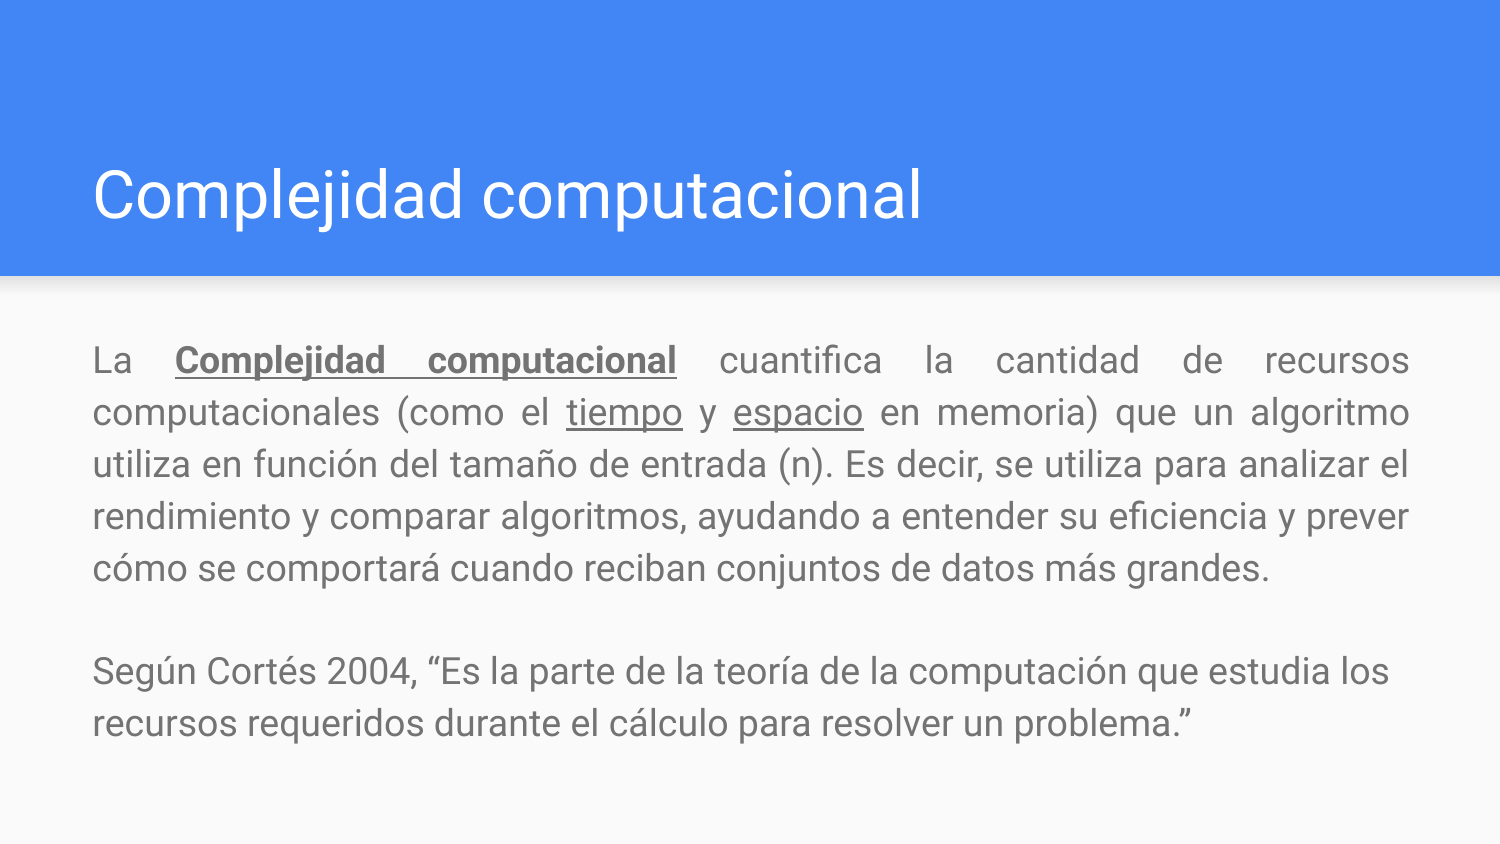

# Complejidad computacional
La Complejidad computacional cuantifica la cantidad de recursos computacionales (como el tiempo y espacio en memoria) que un algoritmo utiliza en función del tamaño de entrada (n). Es decir, se utiliza para analizar el rendimiento y comparar algoritmos, ayudando a entender su eficiencia y prever cómo se comportará cuando reciban conjuntos de datos más grandes.

Según Cortés 2004, “Es la parte de la teoría de la computación que estudia los recursos requeridos durante el cálculo para resolver un problema.”